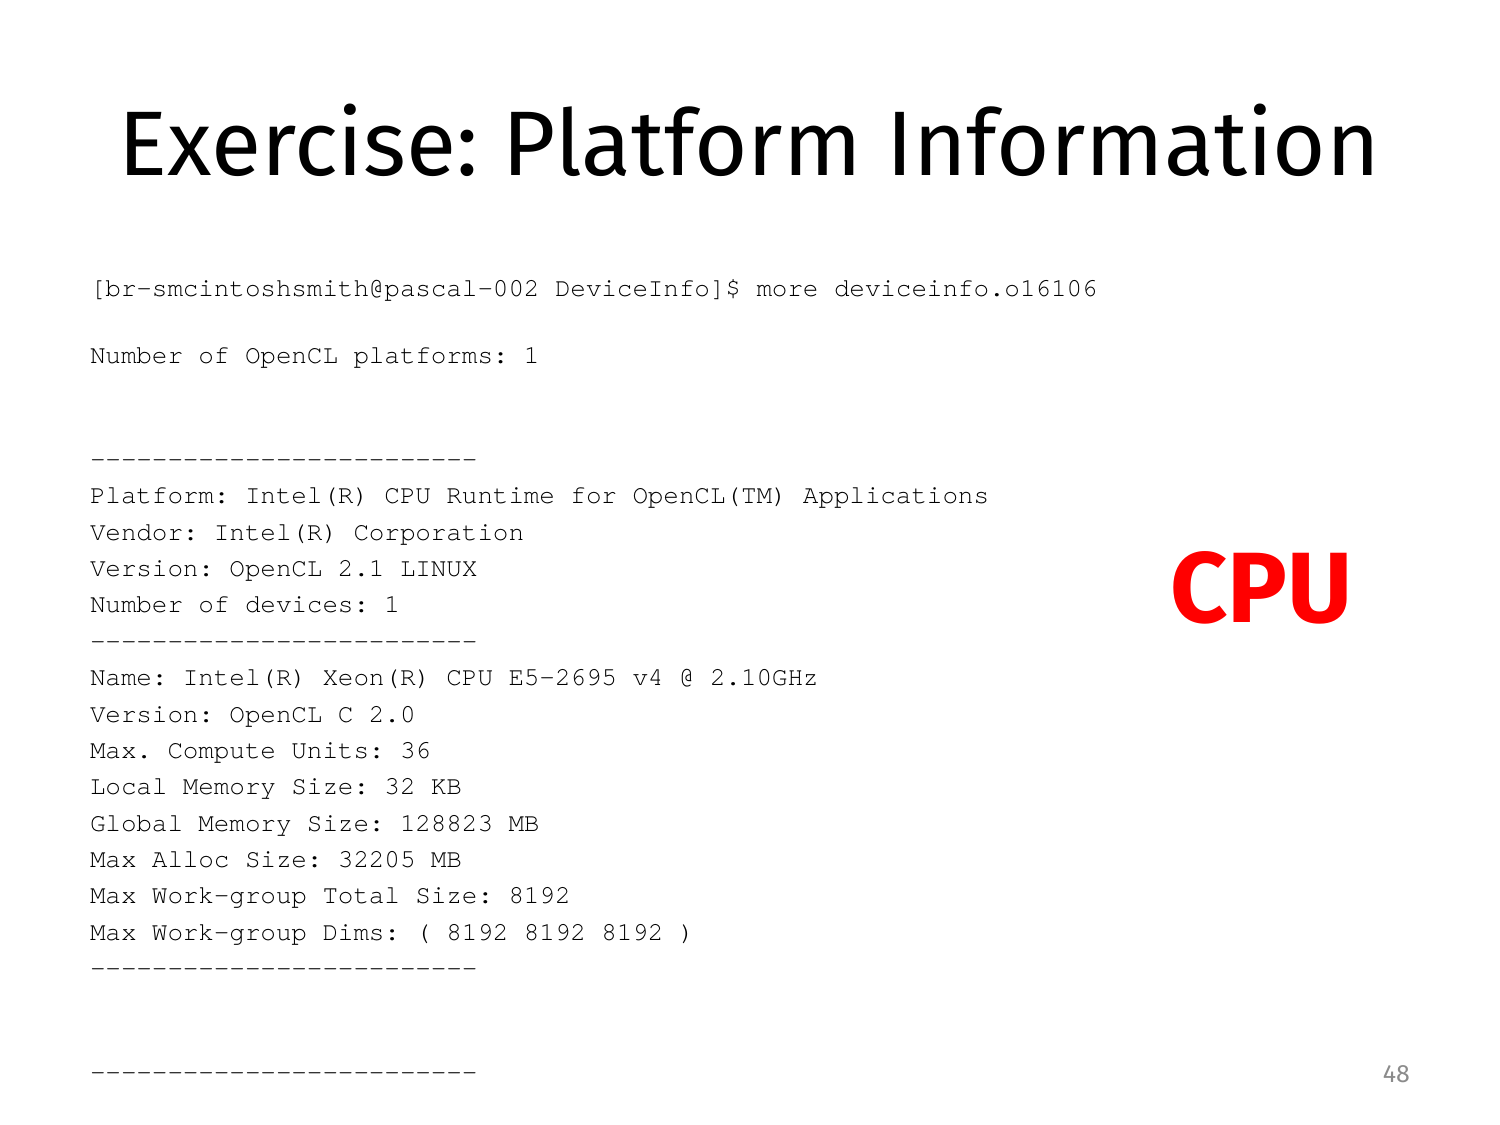

# Exercise: Platform Information
[br-smcintoshsmith@pascal-002 DeviceInfo]$ more deviceinfo.o16106
Number of OpenCL platforms: 1

-------------------------
Platform: Intel(R) CPU Runtime for OpenCL(TM) Applications
Vendor: Intel(R) Corporation
Version: OpenCL 2.1 LINUX
Number of devices: 1
-------------------------
Name: Intel(R) Xeon(R) CPU E5-2695 v4 @ 2.10GHz
Version: OpenCL C 2.0
Max. Compute Units: 36
Local Memory Size: 32 KB
Global Memory Size: 128823 MB
Max Alloc Size: 32205 MB
Max Work-group Total Size: 8192
Max Work-group Dims: ( 8192 8192 8192 )
-------------------------

-------------------------
CPU
48